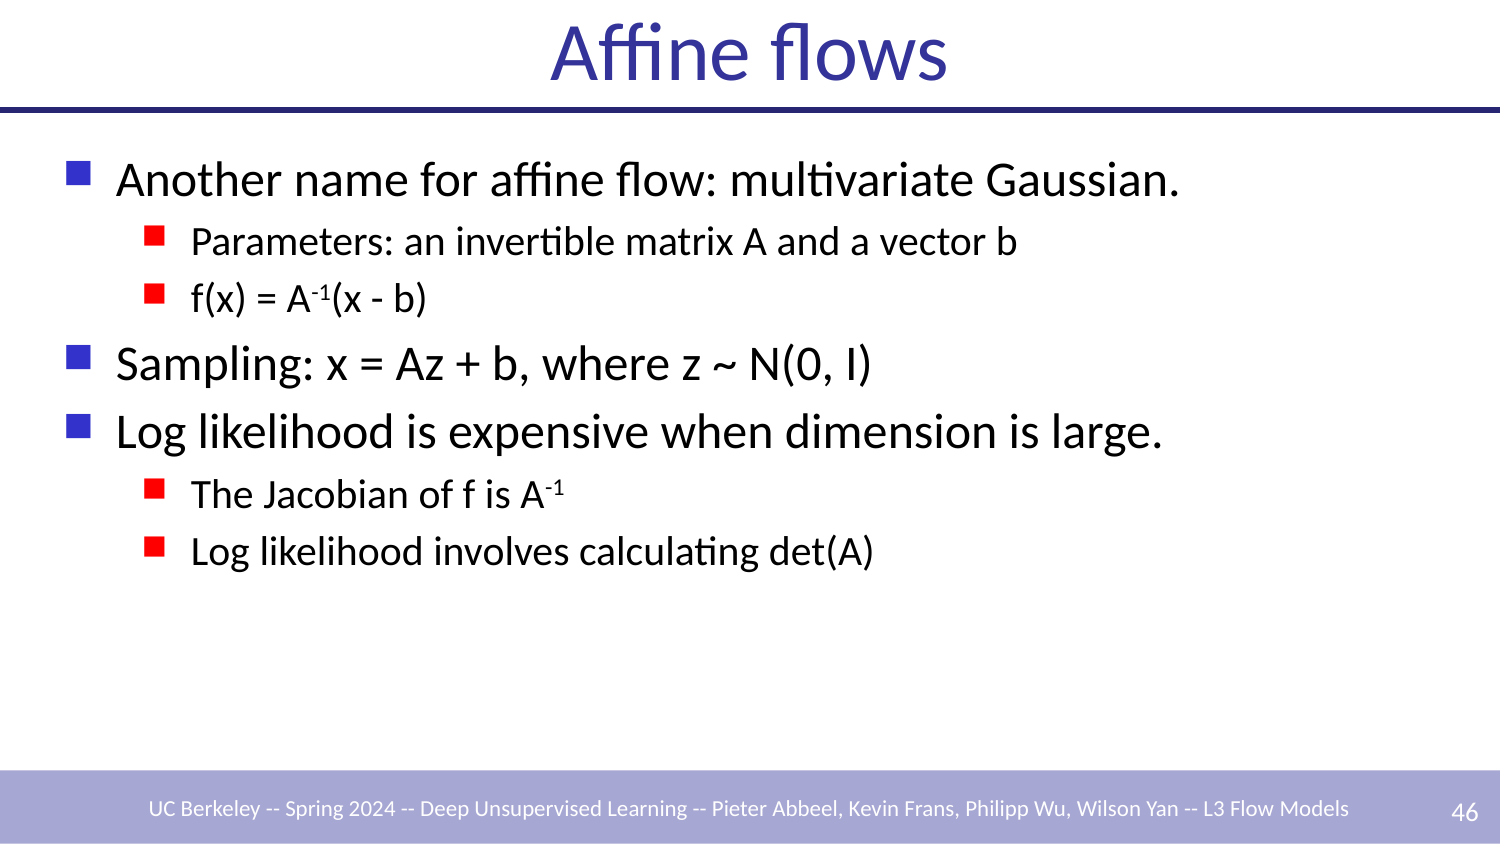

# Affine flows
Another name for affine flow: multivariate Gaussian.
Parameters: an invertible matrix A and a vector b
f(x) = A-1(x - b)
Sampling: x = Az + b, where z ~ N(0, I)
Log likelihood is expensive when dimension is large.
The Jacobian of f is A-1
Log likelihood involves calculating det(A)
46